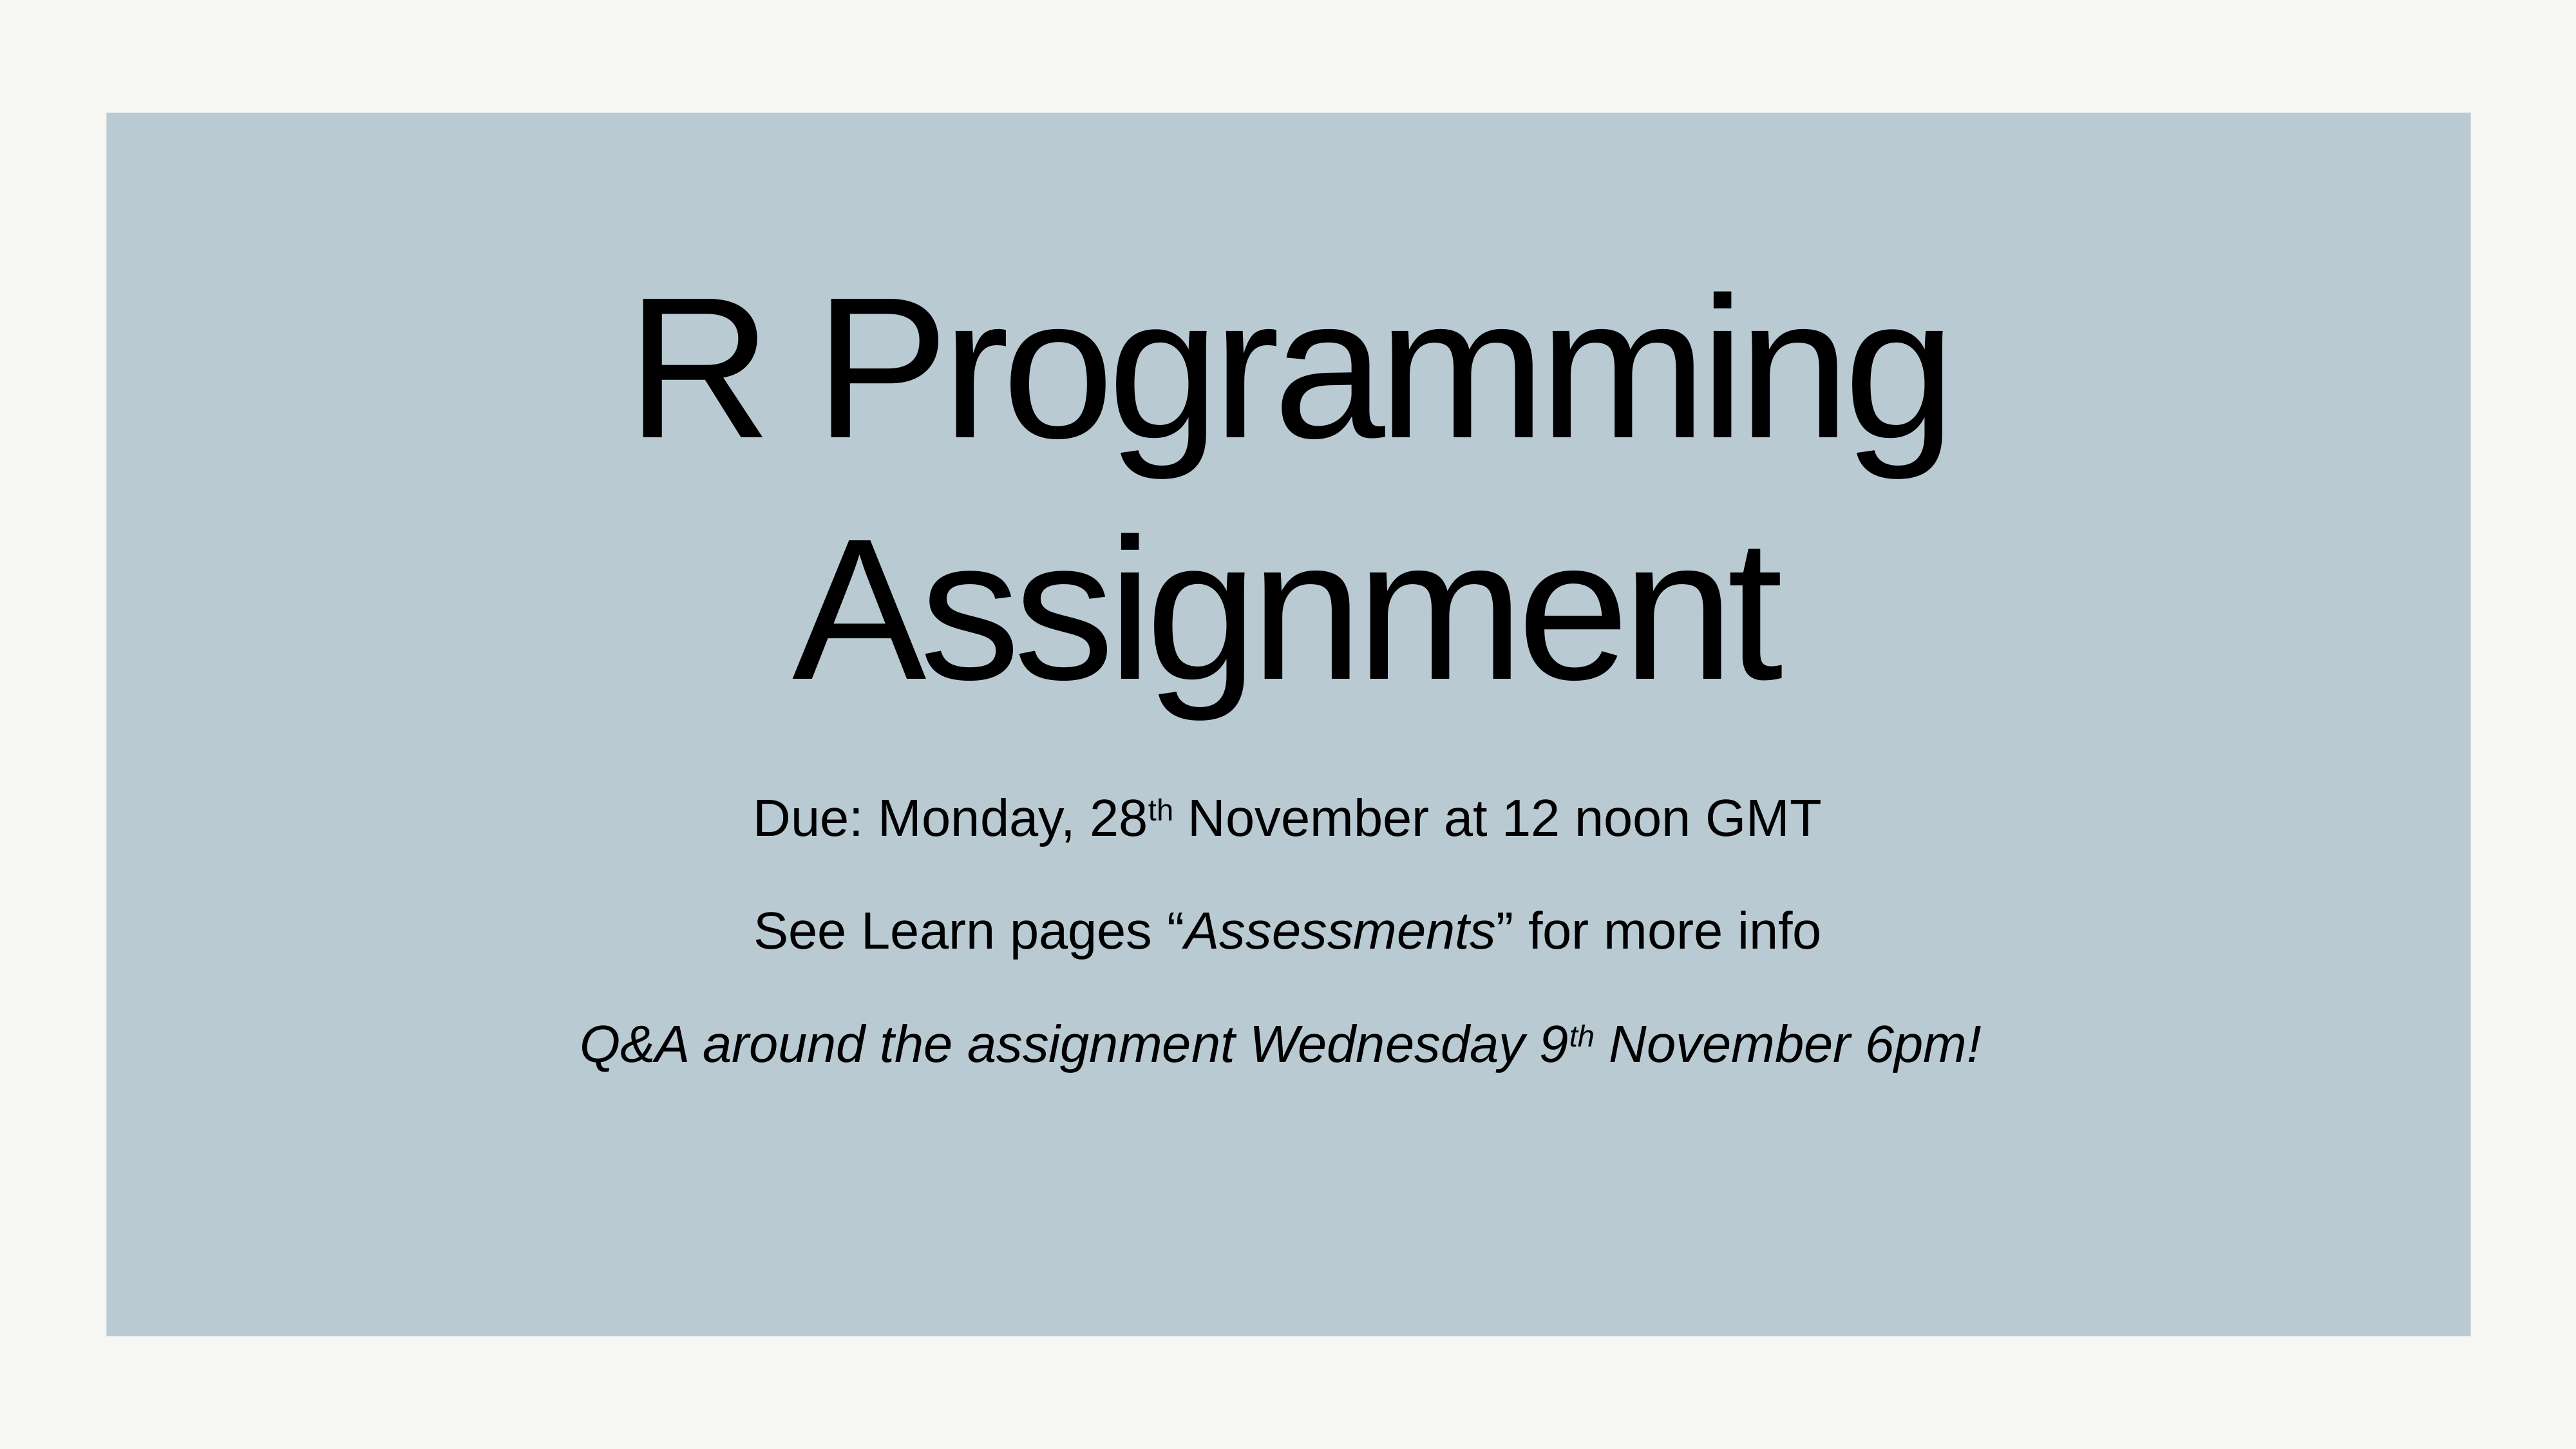

R Programming Assignment
Due: Monday, 28th November at 12 noon GMT

See Learn pages “Assessments” for more info

Q&A around the assignment Wednesday 9th November 6pm!